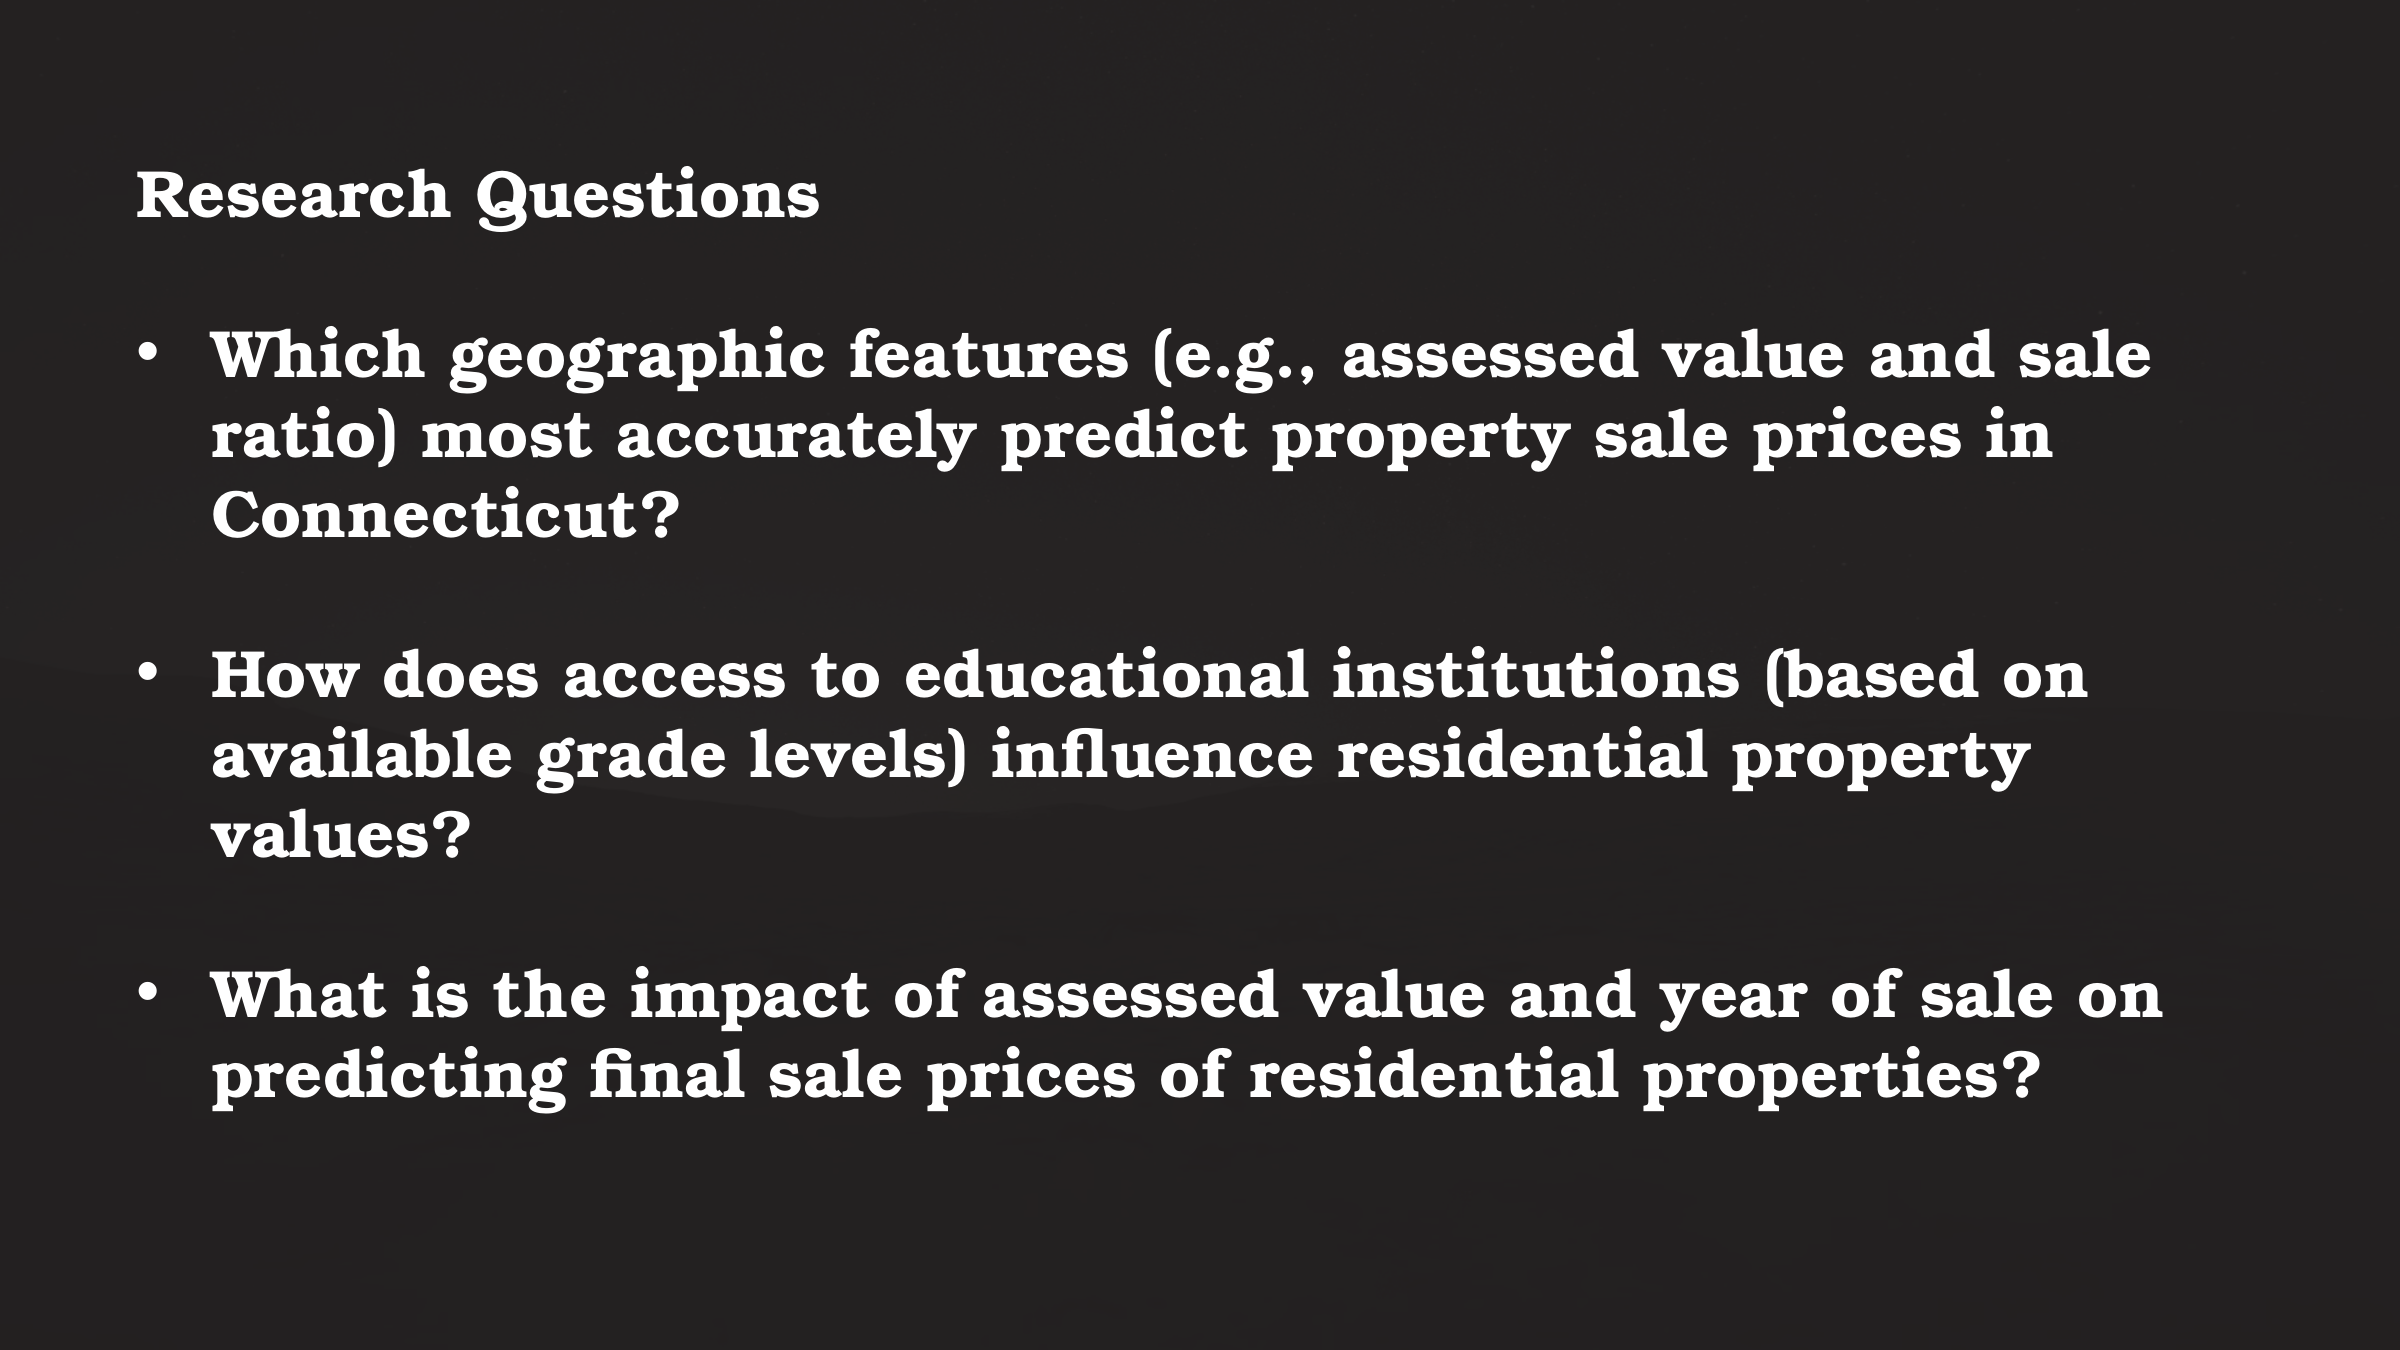

Research Questions

Which geographic features (e.g., assessed value and sale ratio) most accurately predict property sale prices in Connecticut?
How does access to educational institutions (based on available grade levels) influence residential property values?
What is the impact of assessed value and year of sale on predicting final sale prices of residential properties?